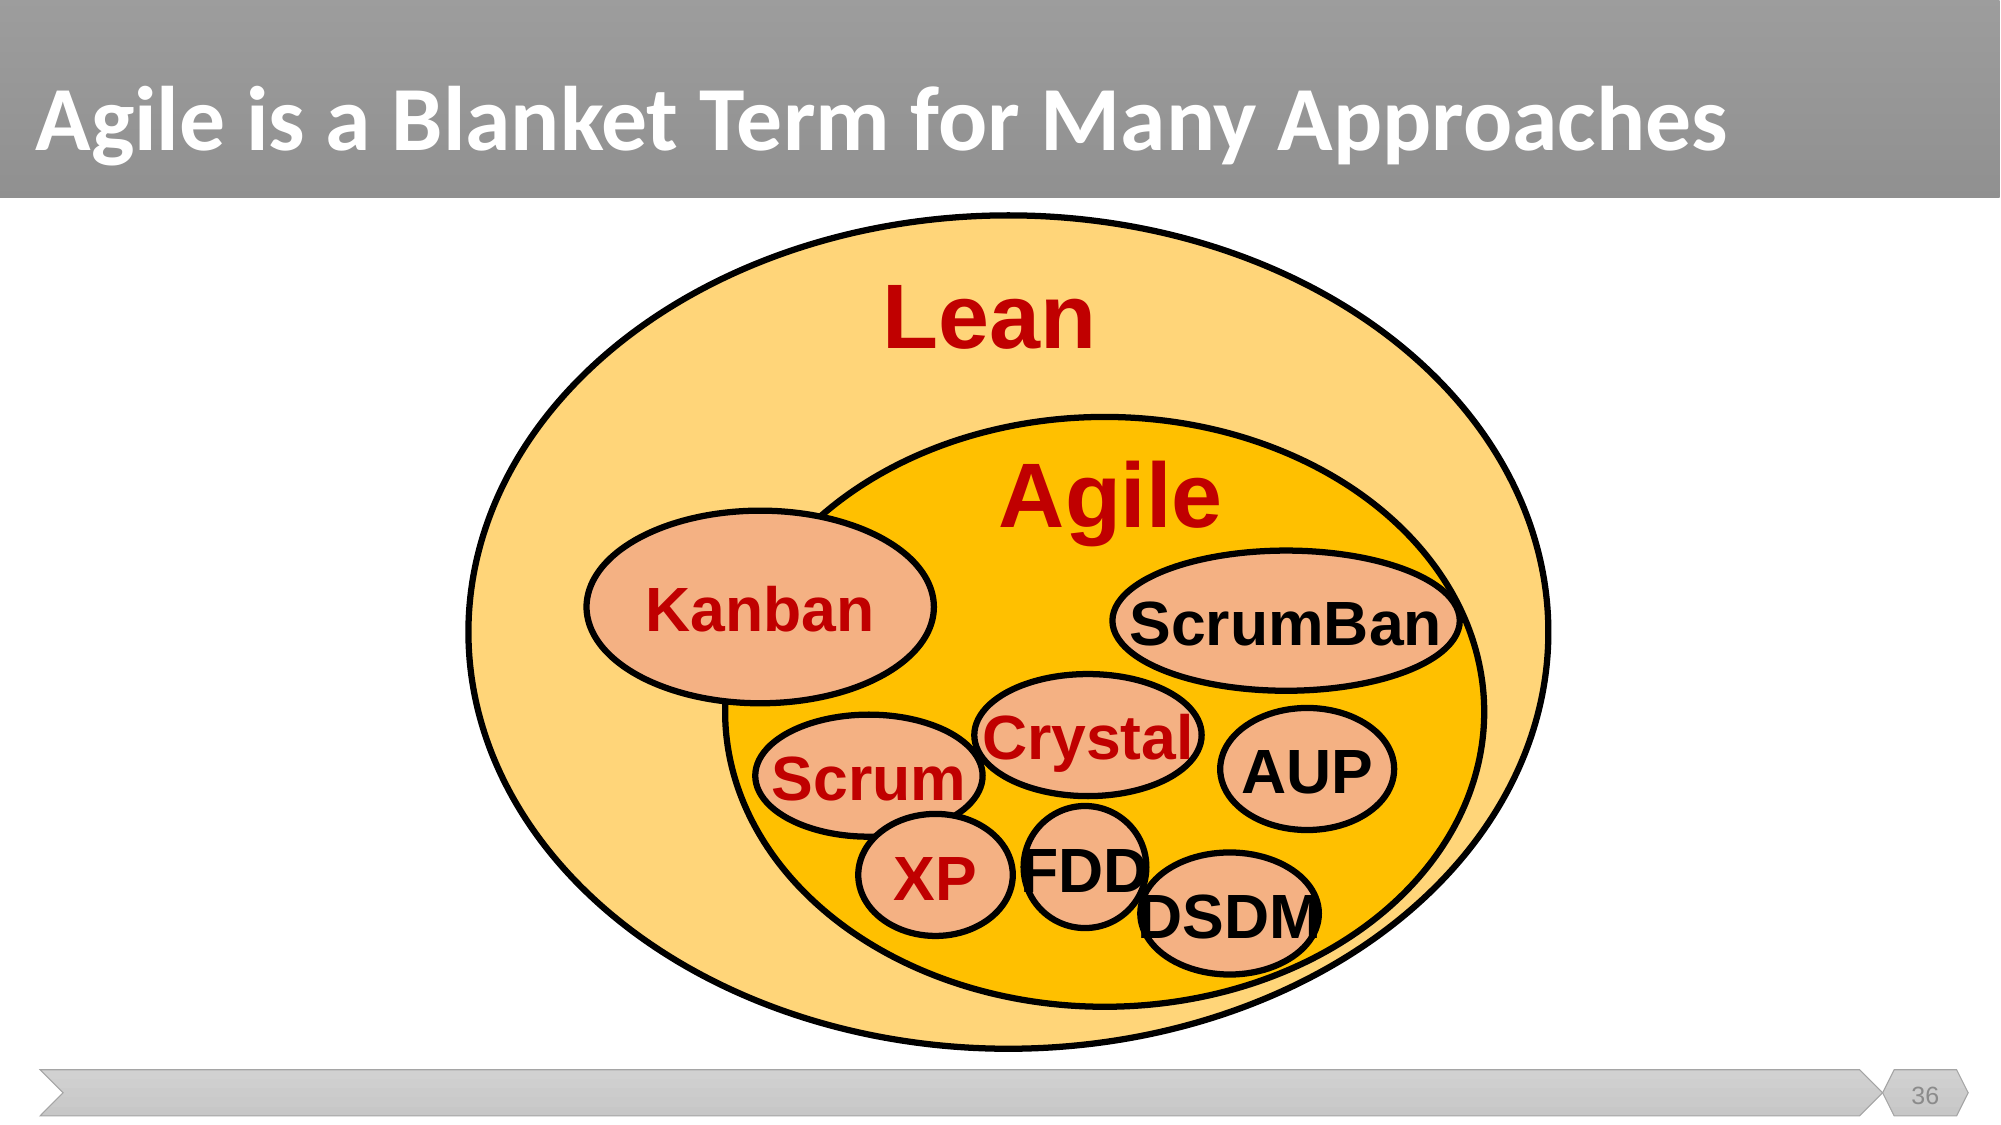

Agile is a Blanket Term for Many Approaches

Lean

Agile
Kanban
ScrumBan
Crystal
AUP
Scrum
FDD
XP
DSDM
36